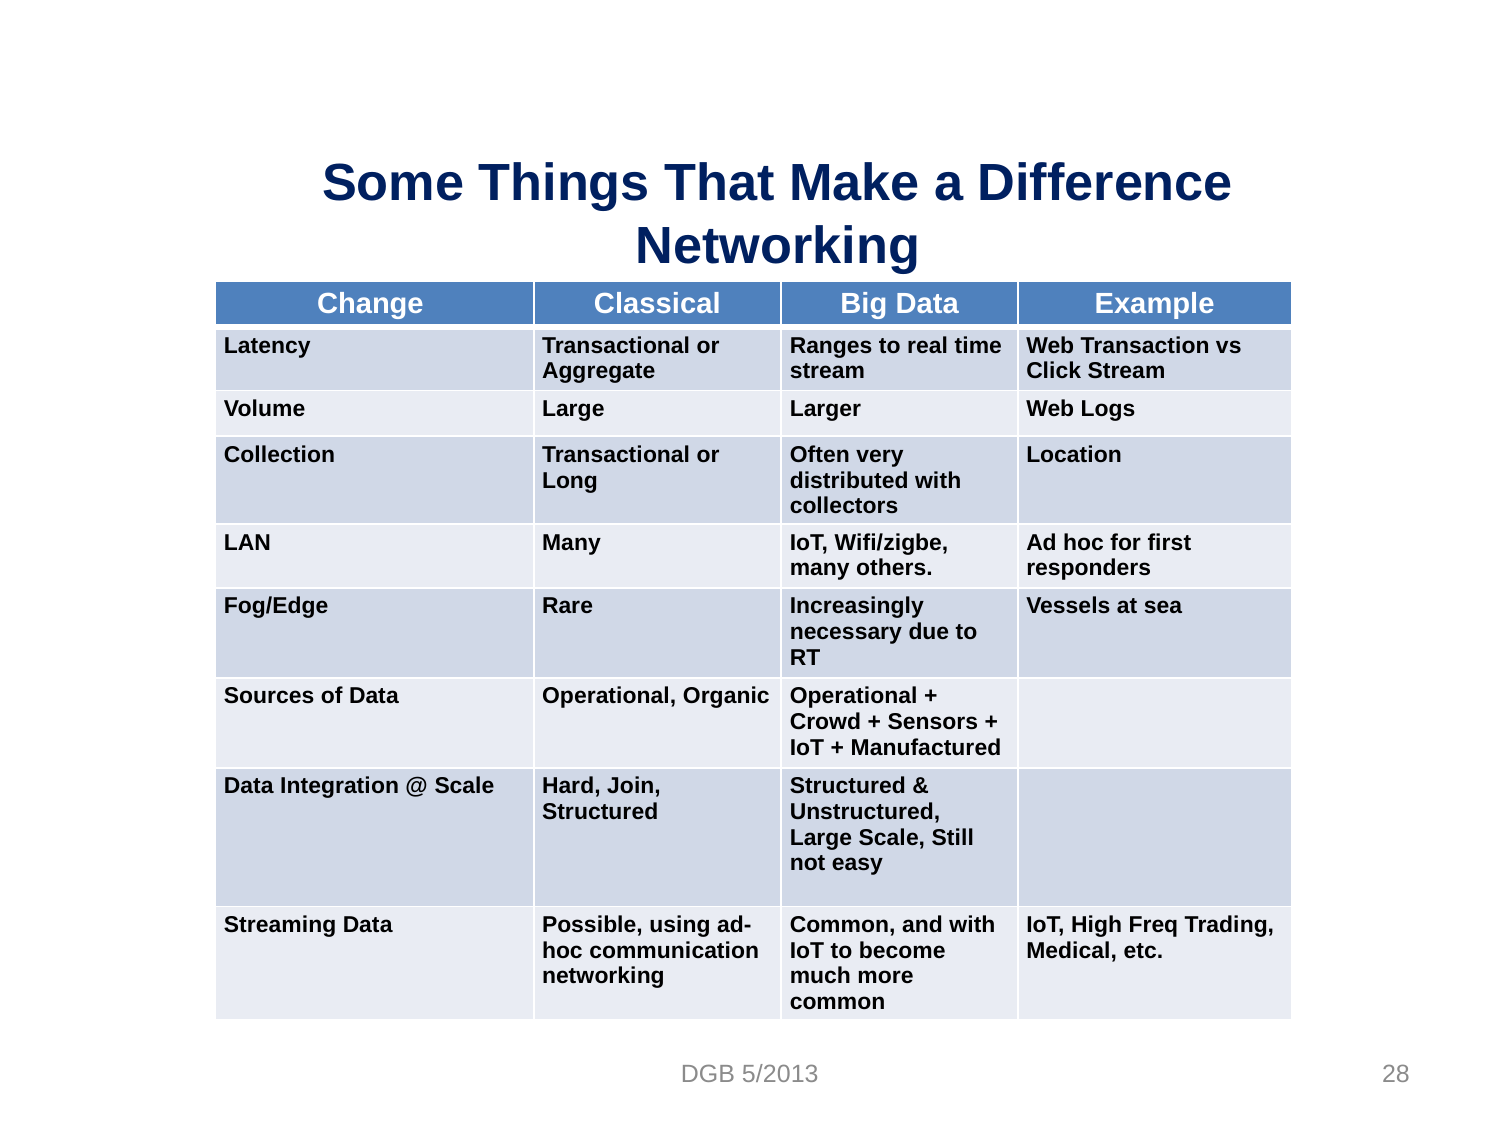

# Some Things That Make a Difference Networking
| Change | Classical | Big Data | Example |
| --- | --- | --- | --- |
| Latency | Transactional or Aggregate | Ranges to real time stream | Web Transaction vs Click Stream |
| Volume | Large | Larger | Web Logs |
| Collection | Transactional or Long | Often very distributed with collectors | Location |
| LAN | Many | IoT, Wifi/zigbe, many others. | Ad hoc for first responders |
| Fog/Edge | Rare | Increasingly necessary due to RT | Vessels at sea |
| Sources of Data | Operational, Organic | Operational + Crowd + Sensors + IoT + Manufactured |  |
| Data Integration @ Scale | Hard, Join, Structured | Structured & Unstructured, Large Scale, Still not easy |  |
| Streaming Data | Possible, using ad-hoc communication networking | Common, and with IoT to become much more common | IoT, High Freq Trading, Medical, etc. |
DGB 5/2013
28